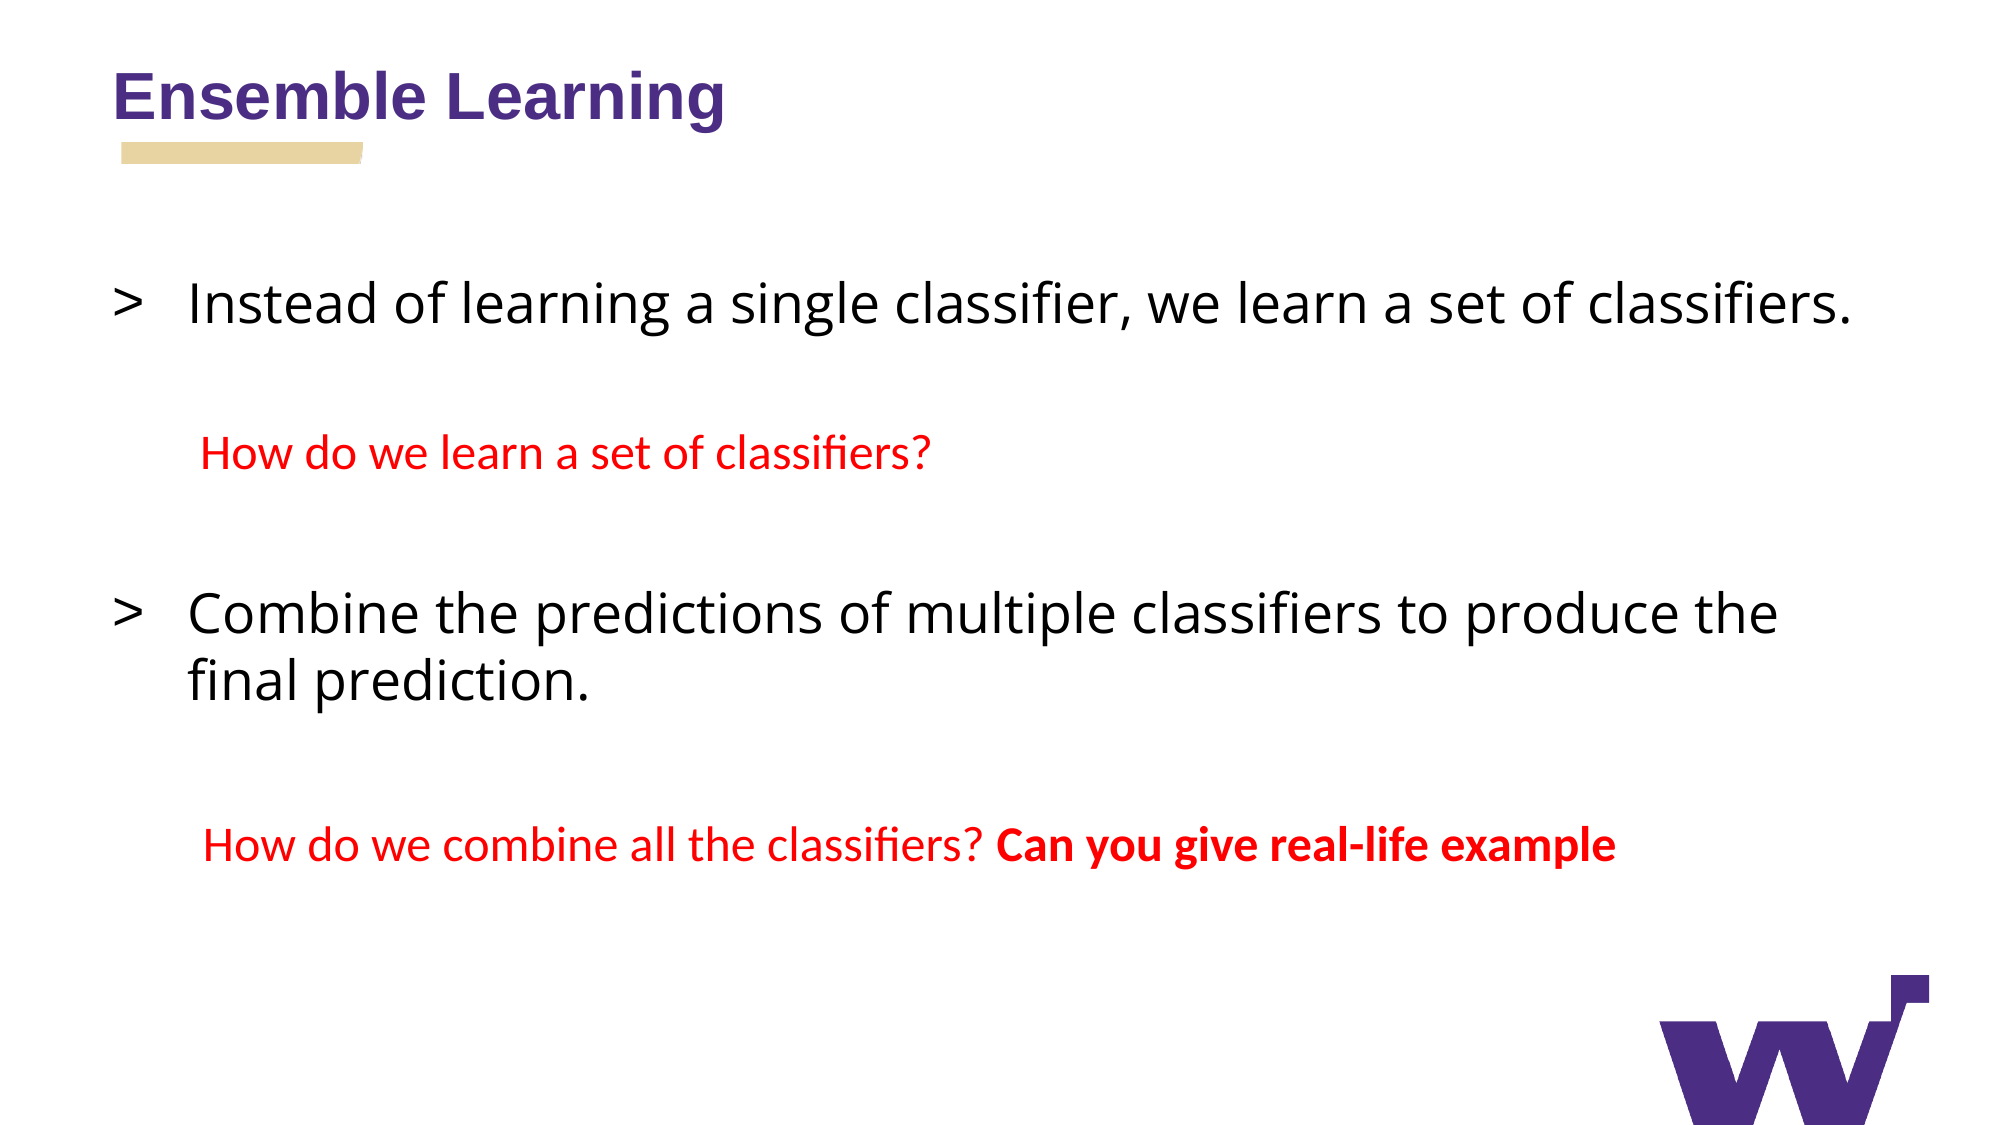

# Ensemble Learning
Instead of learning a single classifier, we learn a set of classifiers.

Combine the predictions of multiple classifiers to produce the final prediction.
How do we learn a set of classifiers?
How do we combine all the classifiers? Can you give real-life example